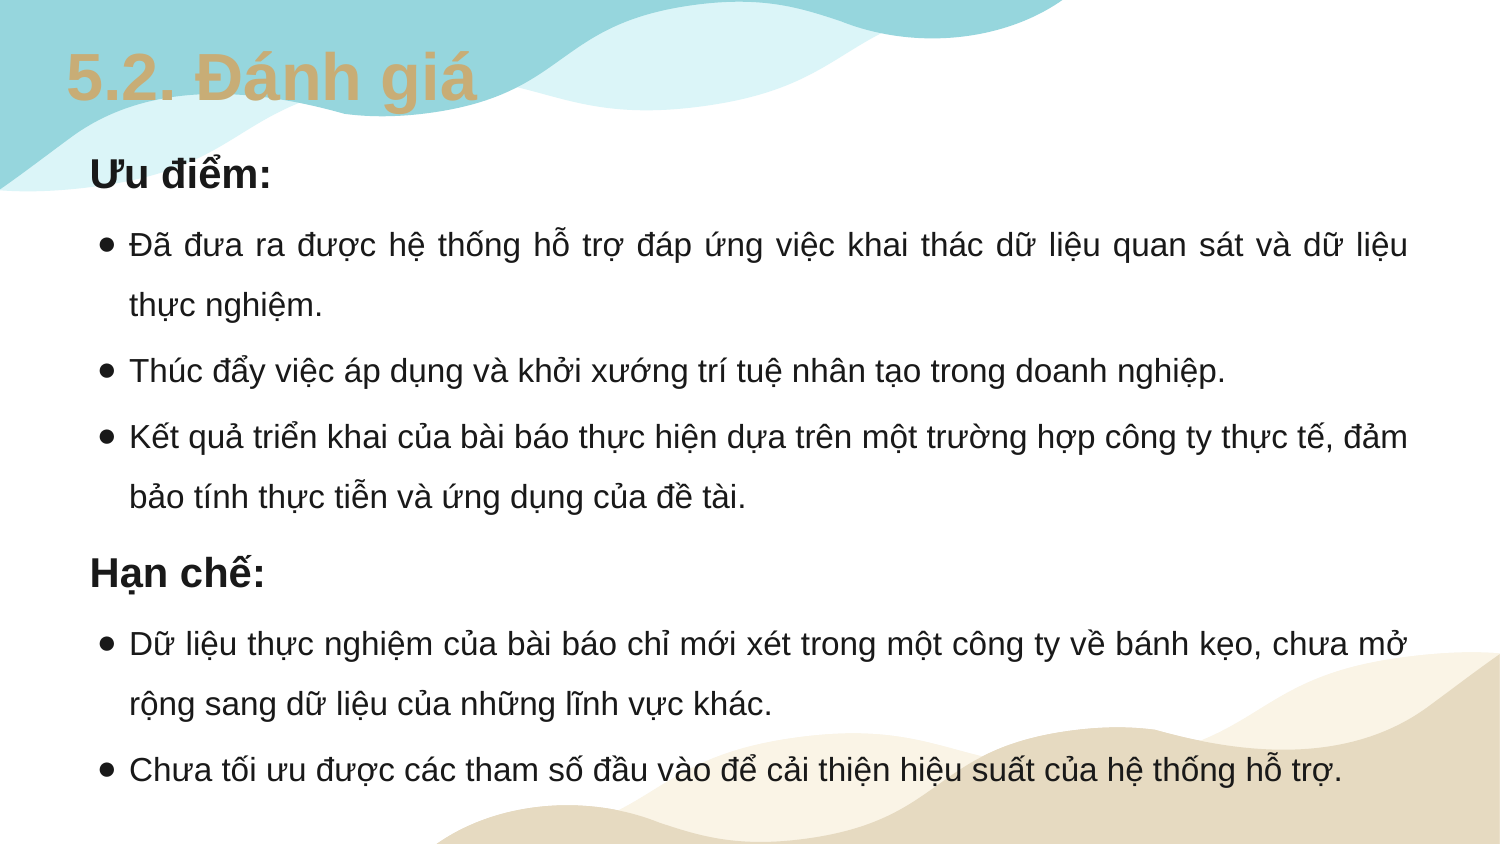

# 5.2. Đánh giá
Ưu điểm:
Đã đưa ra được hệ thống hỗ trợ đáp ứng việc khai thác dữ liệu quan sát và dữ liệu thực nghiệm.
Thúc đẩy việc áp dụng và khởi xướng trí tuệ nhân tạo trong doanh nghiệp.
Kết quả triển khai của bài báo thực hiện dựa trên một trường hợp công ty thực tế, đảm bảo tính thực tiễn và ứng dụng của đề tài.
Hạn chế:
Dữ liệu thực nghiệm của bài báo chỉ mới xét trong một công ty về bánh kẹo, chưa mở rộng sang dữ liệu của những lĩnh vực khác.
Chưa tối ưu được các tham số đầu vào để cải thiện hiệu suất của hệ thống hỗ trợ.